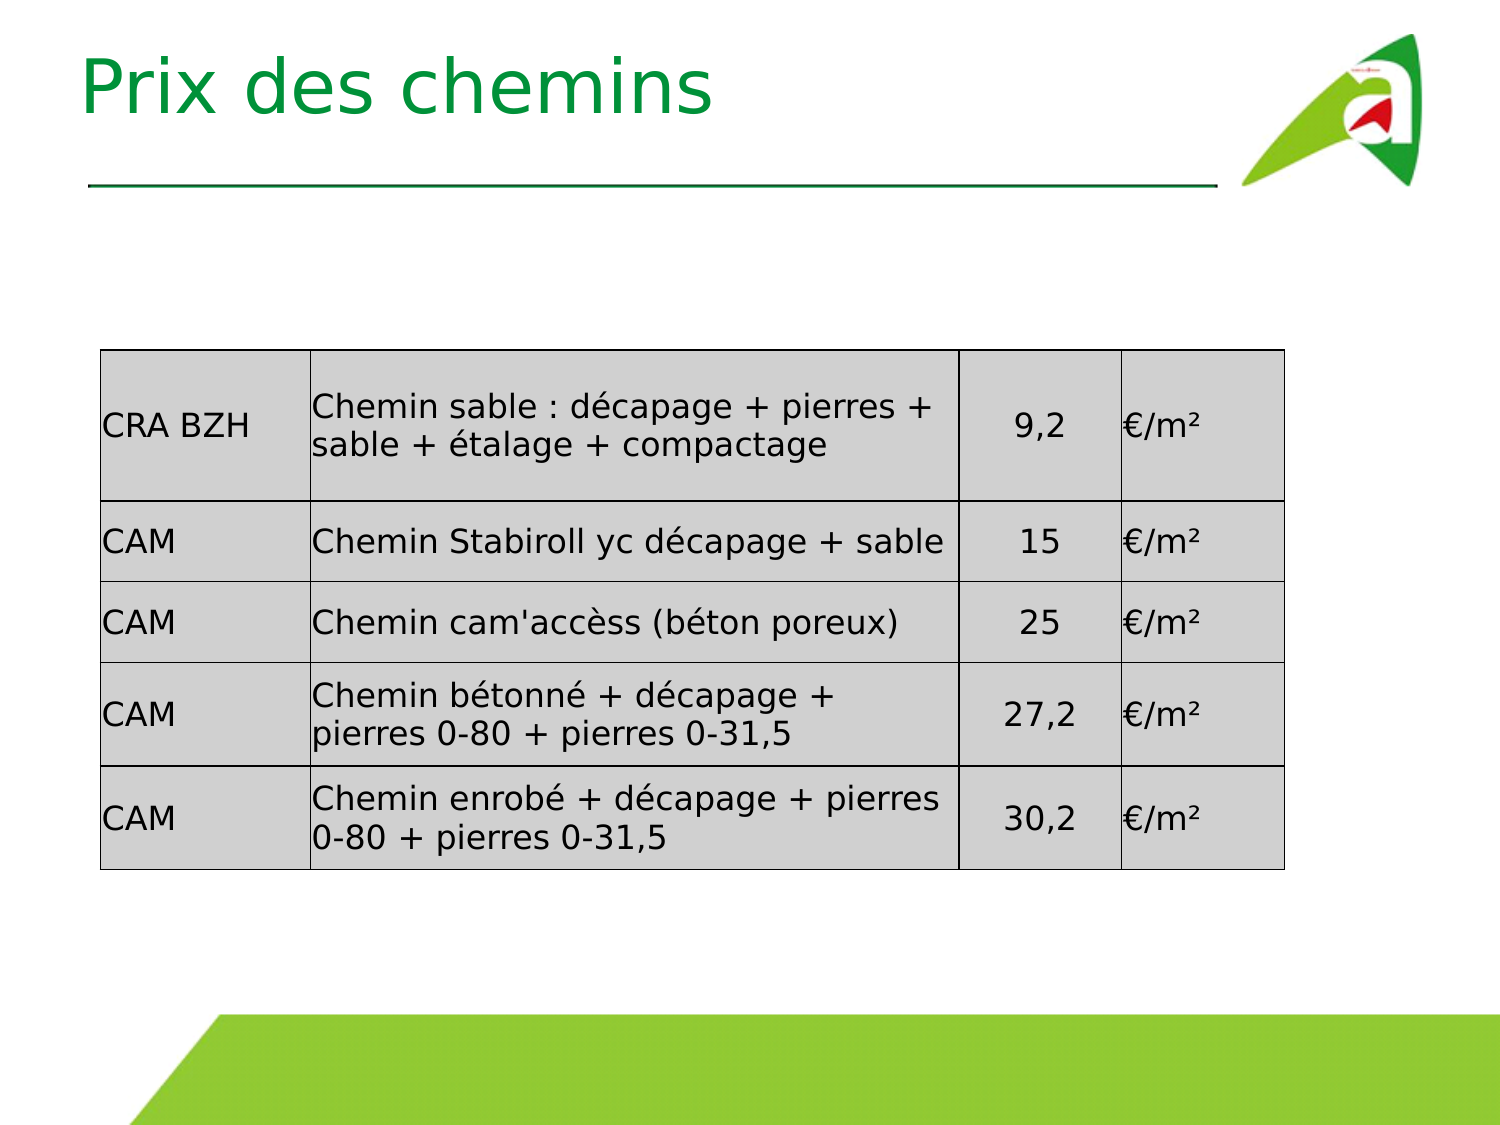

Prix des chemins
| CRA BZH | Chemin sable : décapage + pierres + sable + étalage + compactage | 9,2 | €/m² |
| --- | --- | --- | --- |
| CAM | Chemin Stabiroll yc décapage + sable | 15 | €/m² |
| CAM | Chemin cam'accèss (béton poreux) | 25 | €/m² |
| CAM | Chemin bétonné + décapage + pierres 0-80 + pierres 0-31,5 | 27,2 | €/m² |
| CAM | Chemin enrobé + décapage + pierres 0-80 + pierres 0-31,5 | 30,2 | €/m² |